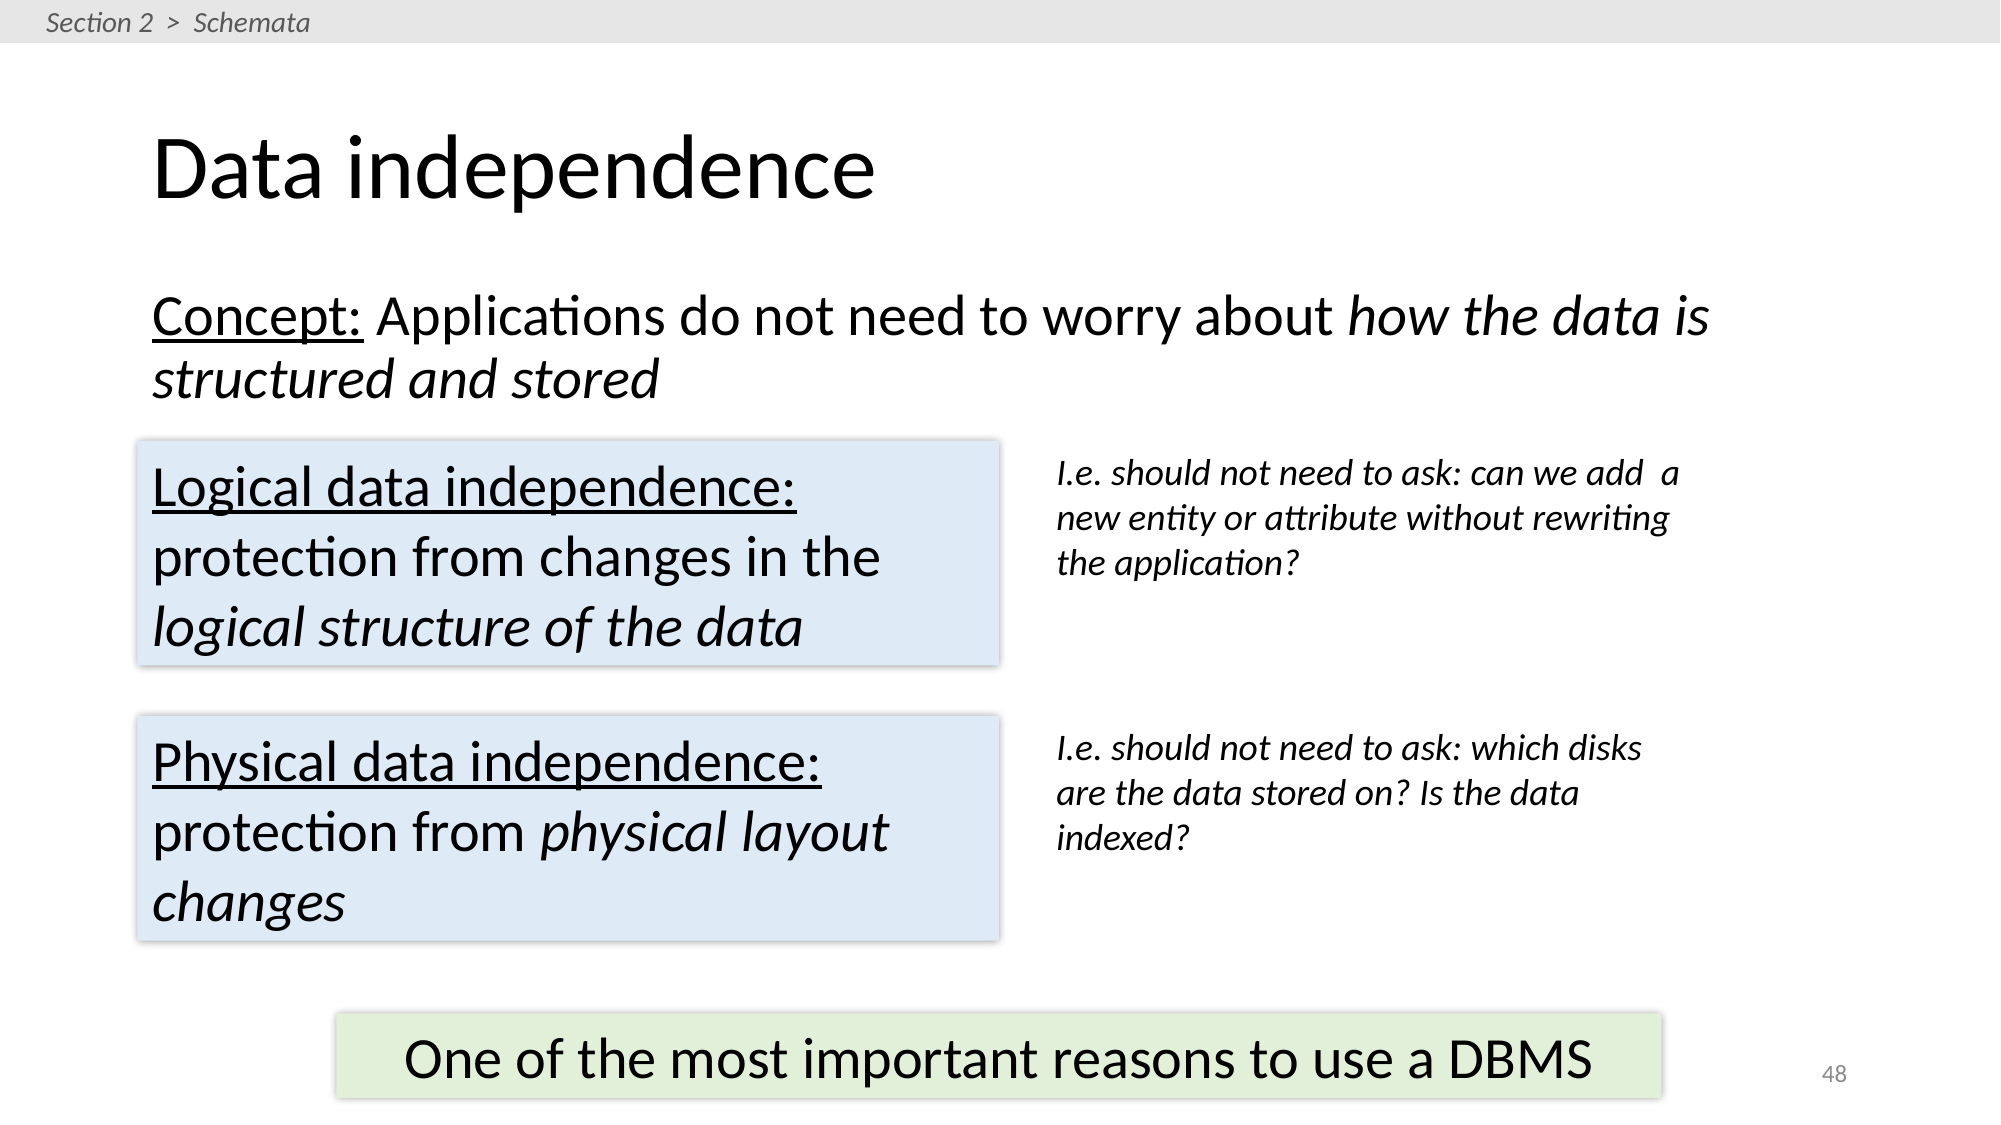

Section 2  >  Schemata
# Data independence
Concept: Applications do not need to worry about how the data is structured and stored

Logical data independence: protection from changes in the logical structure of the data
I.e. should not need to ask: can we add  a new entity or attribute without rewriting the application?
Physical data independence: protection from physical layout changes
I.e. should not need to ask: which disks are the data stored on? Is the data indexed?
One of the most important reasons to use a DBMS
48